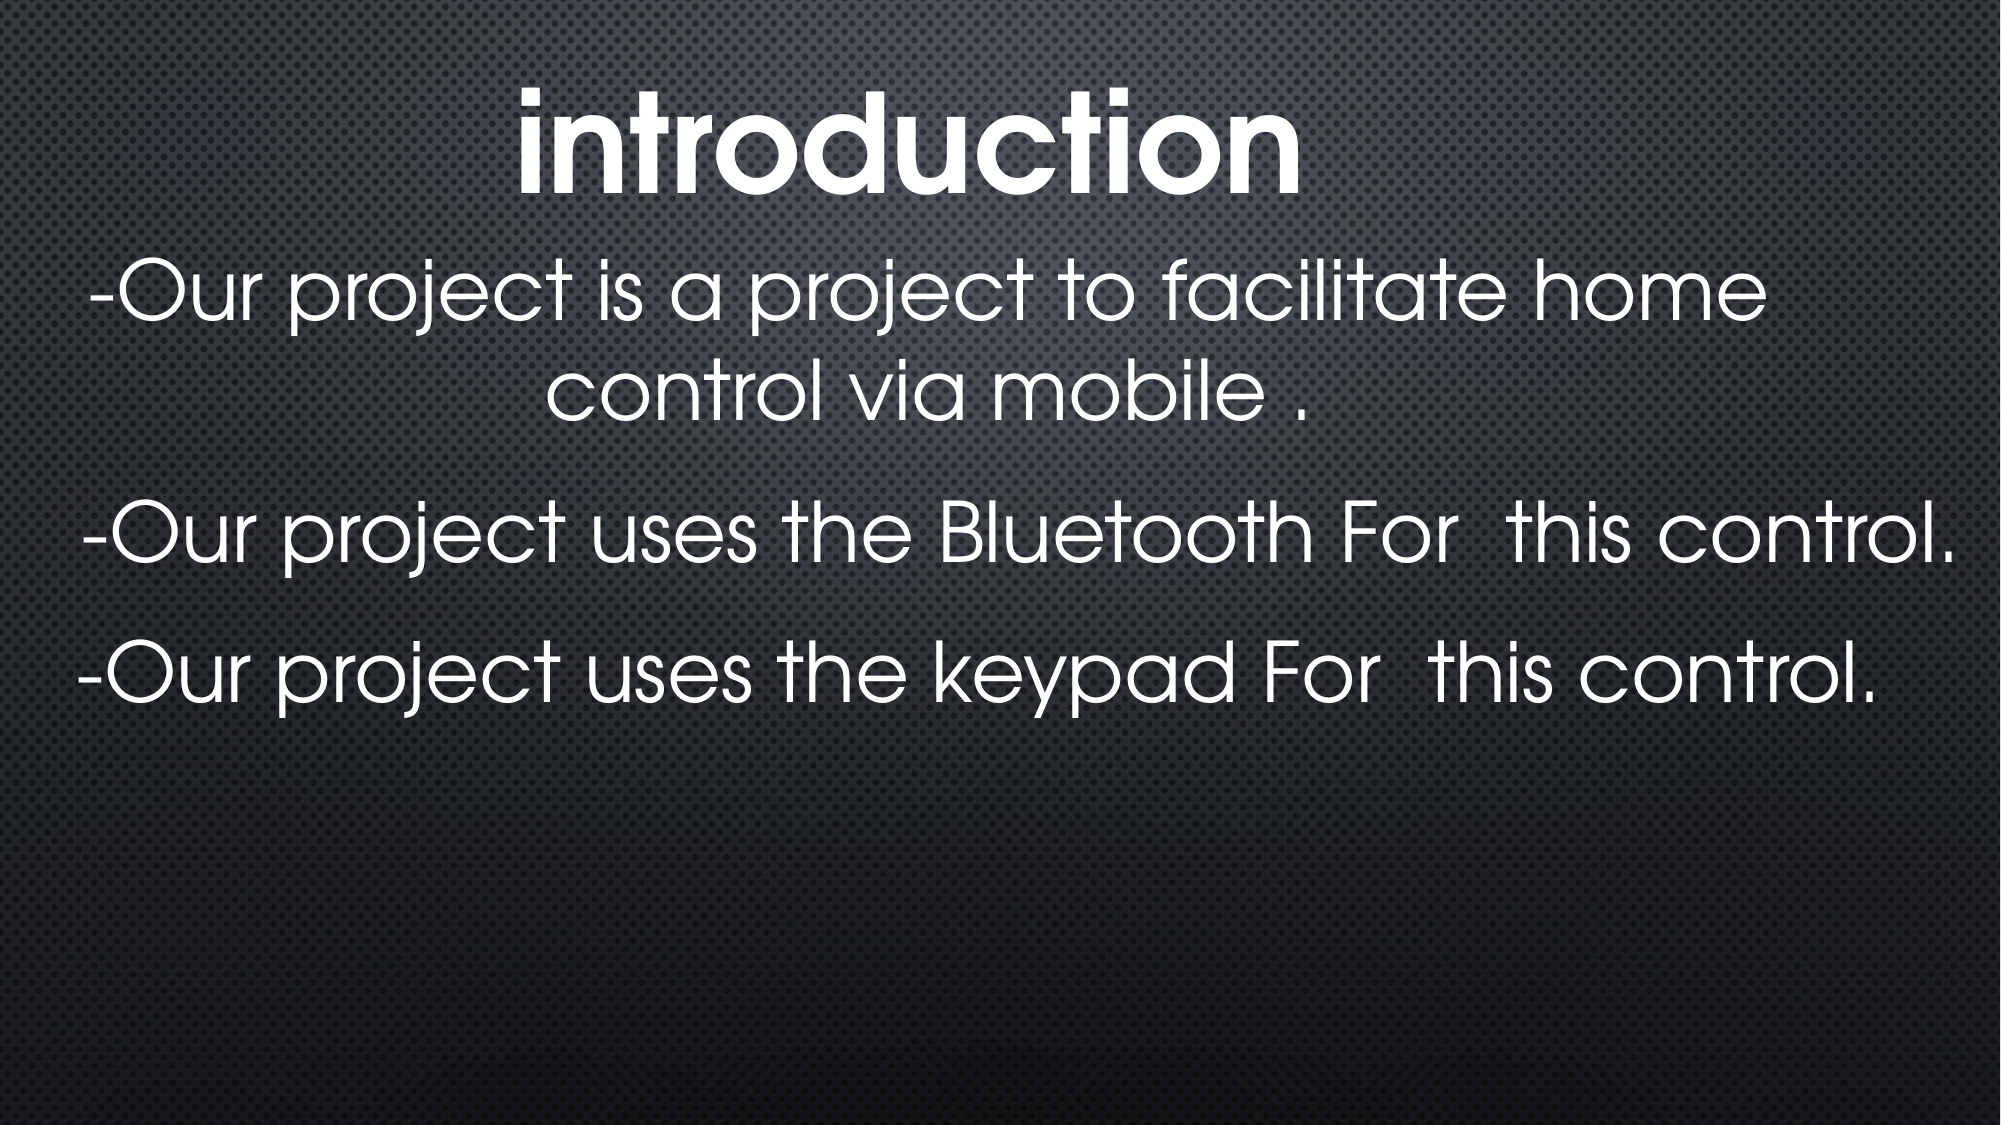

introduction

-Our project is a project to facilitate home control via mobile .
-Our project uses the Bluetooth For  this control.
-Our project uses the keypad For  this control.